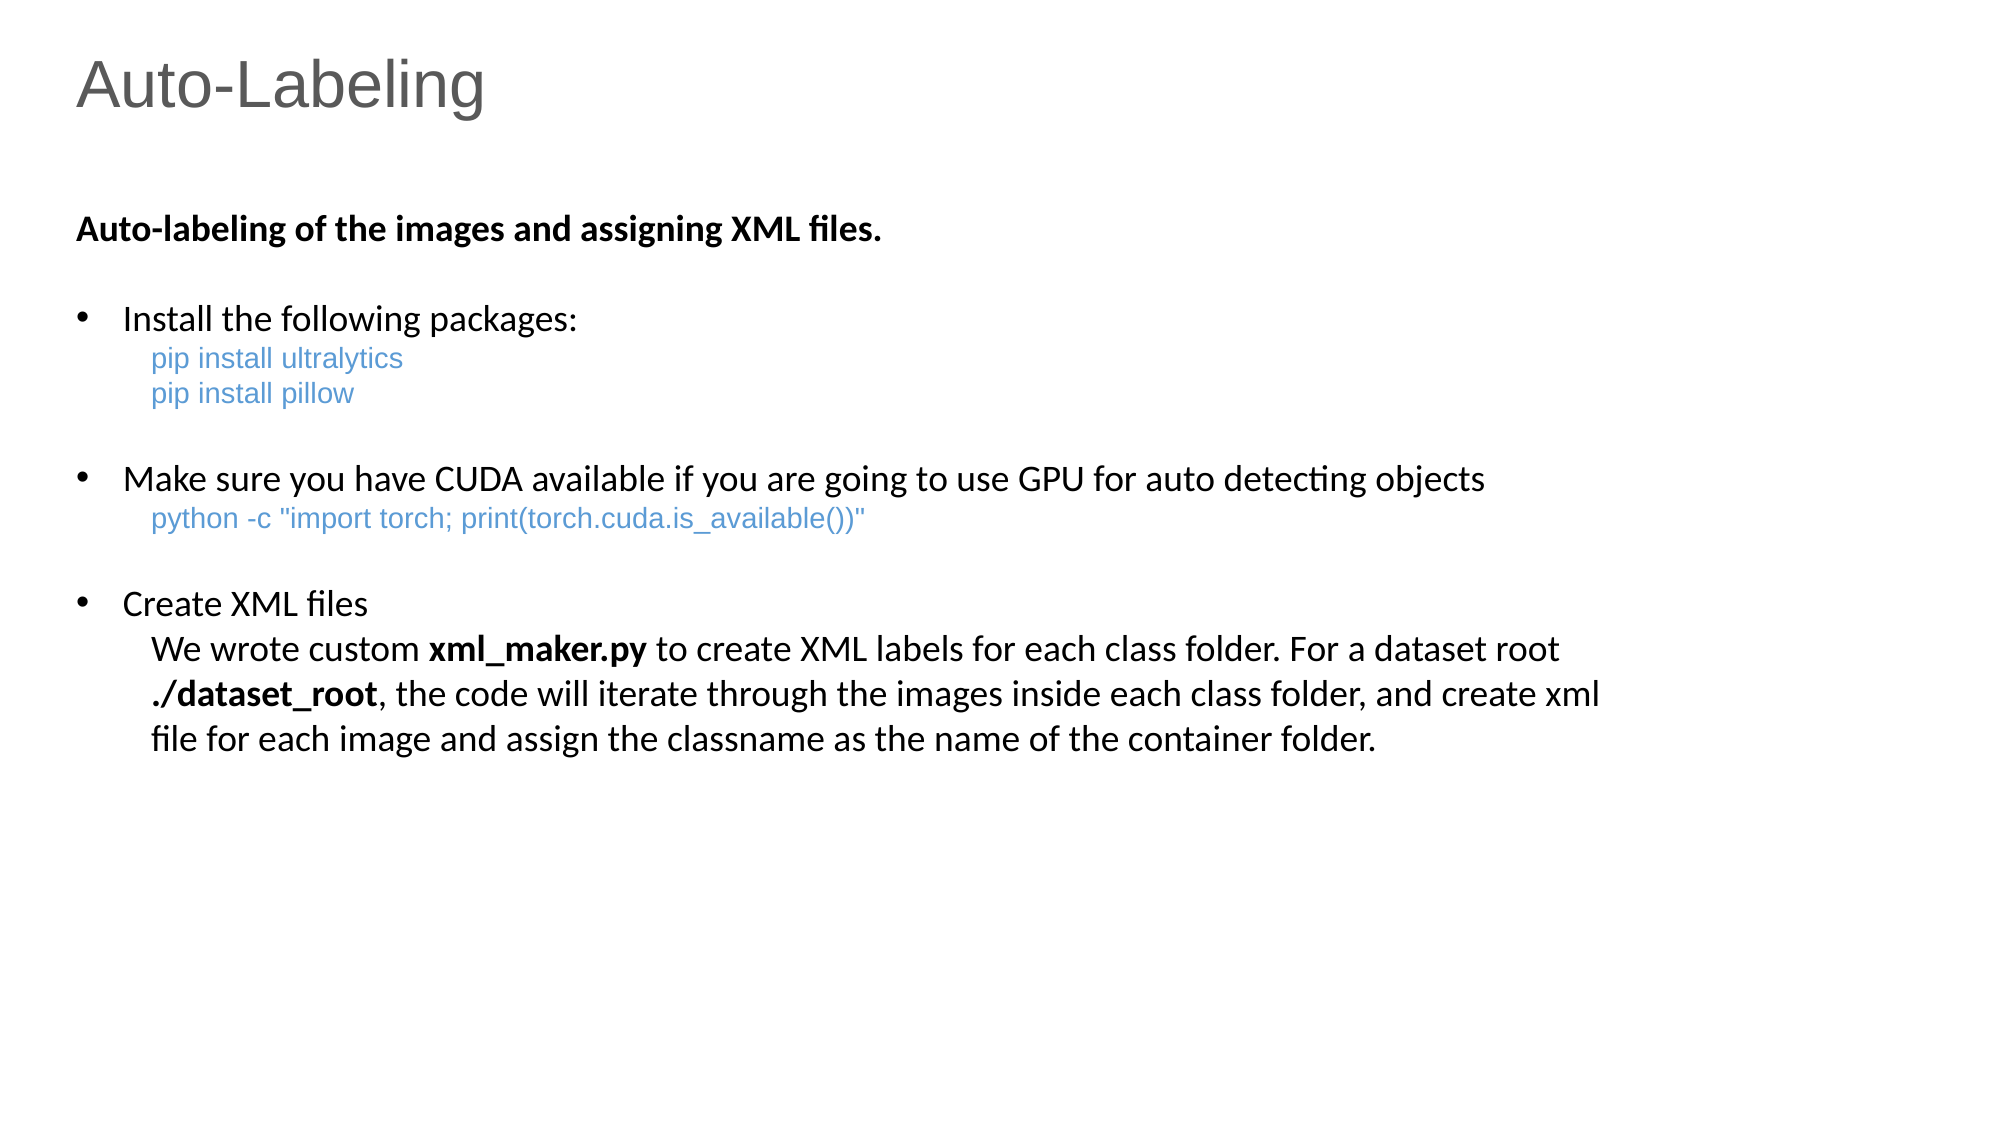

# Auto-Labeling
Auto-labeling of the images and assigning XML files.

Install the following packages:
pip install ultralytics
pip install pillow

Make sure you have CUDA available if you are going to use GPU for auto detecting objects
python -c "import torch; print(torch.cuda.is_available())"

Create XML files
We wrote custom xml_maker.py to create XML labels for each class folder. For a dataset root ./dataset_root, the code will iterate through the images inside each class folder, and create xml file for each image and assign the classname as the name of the container folder.